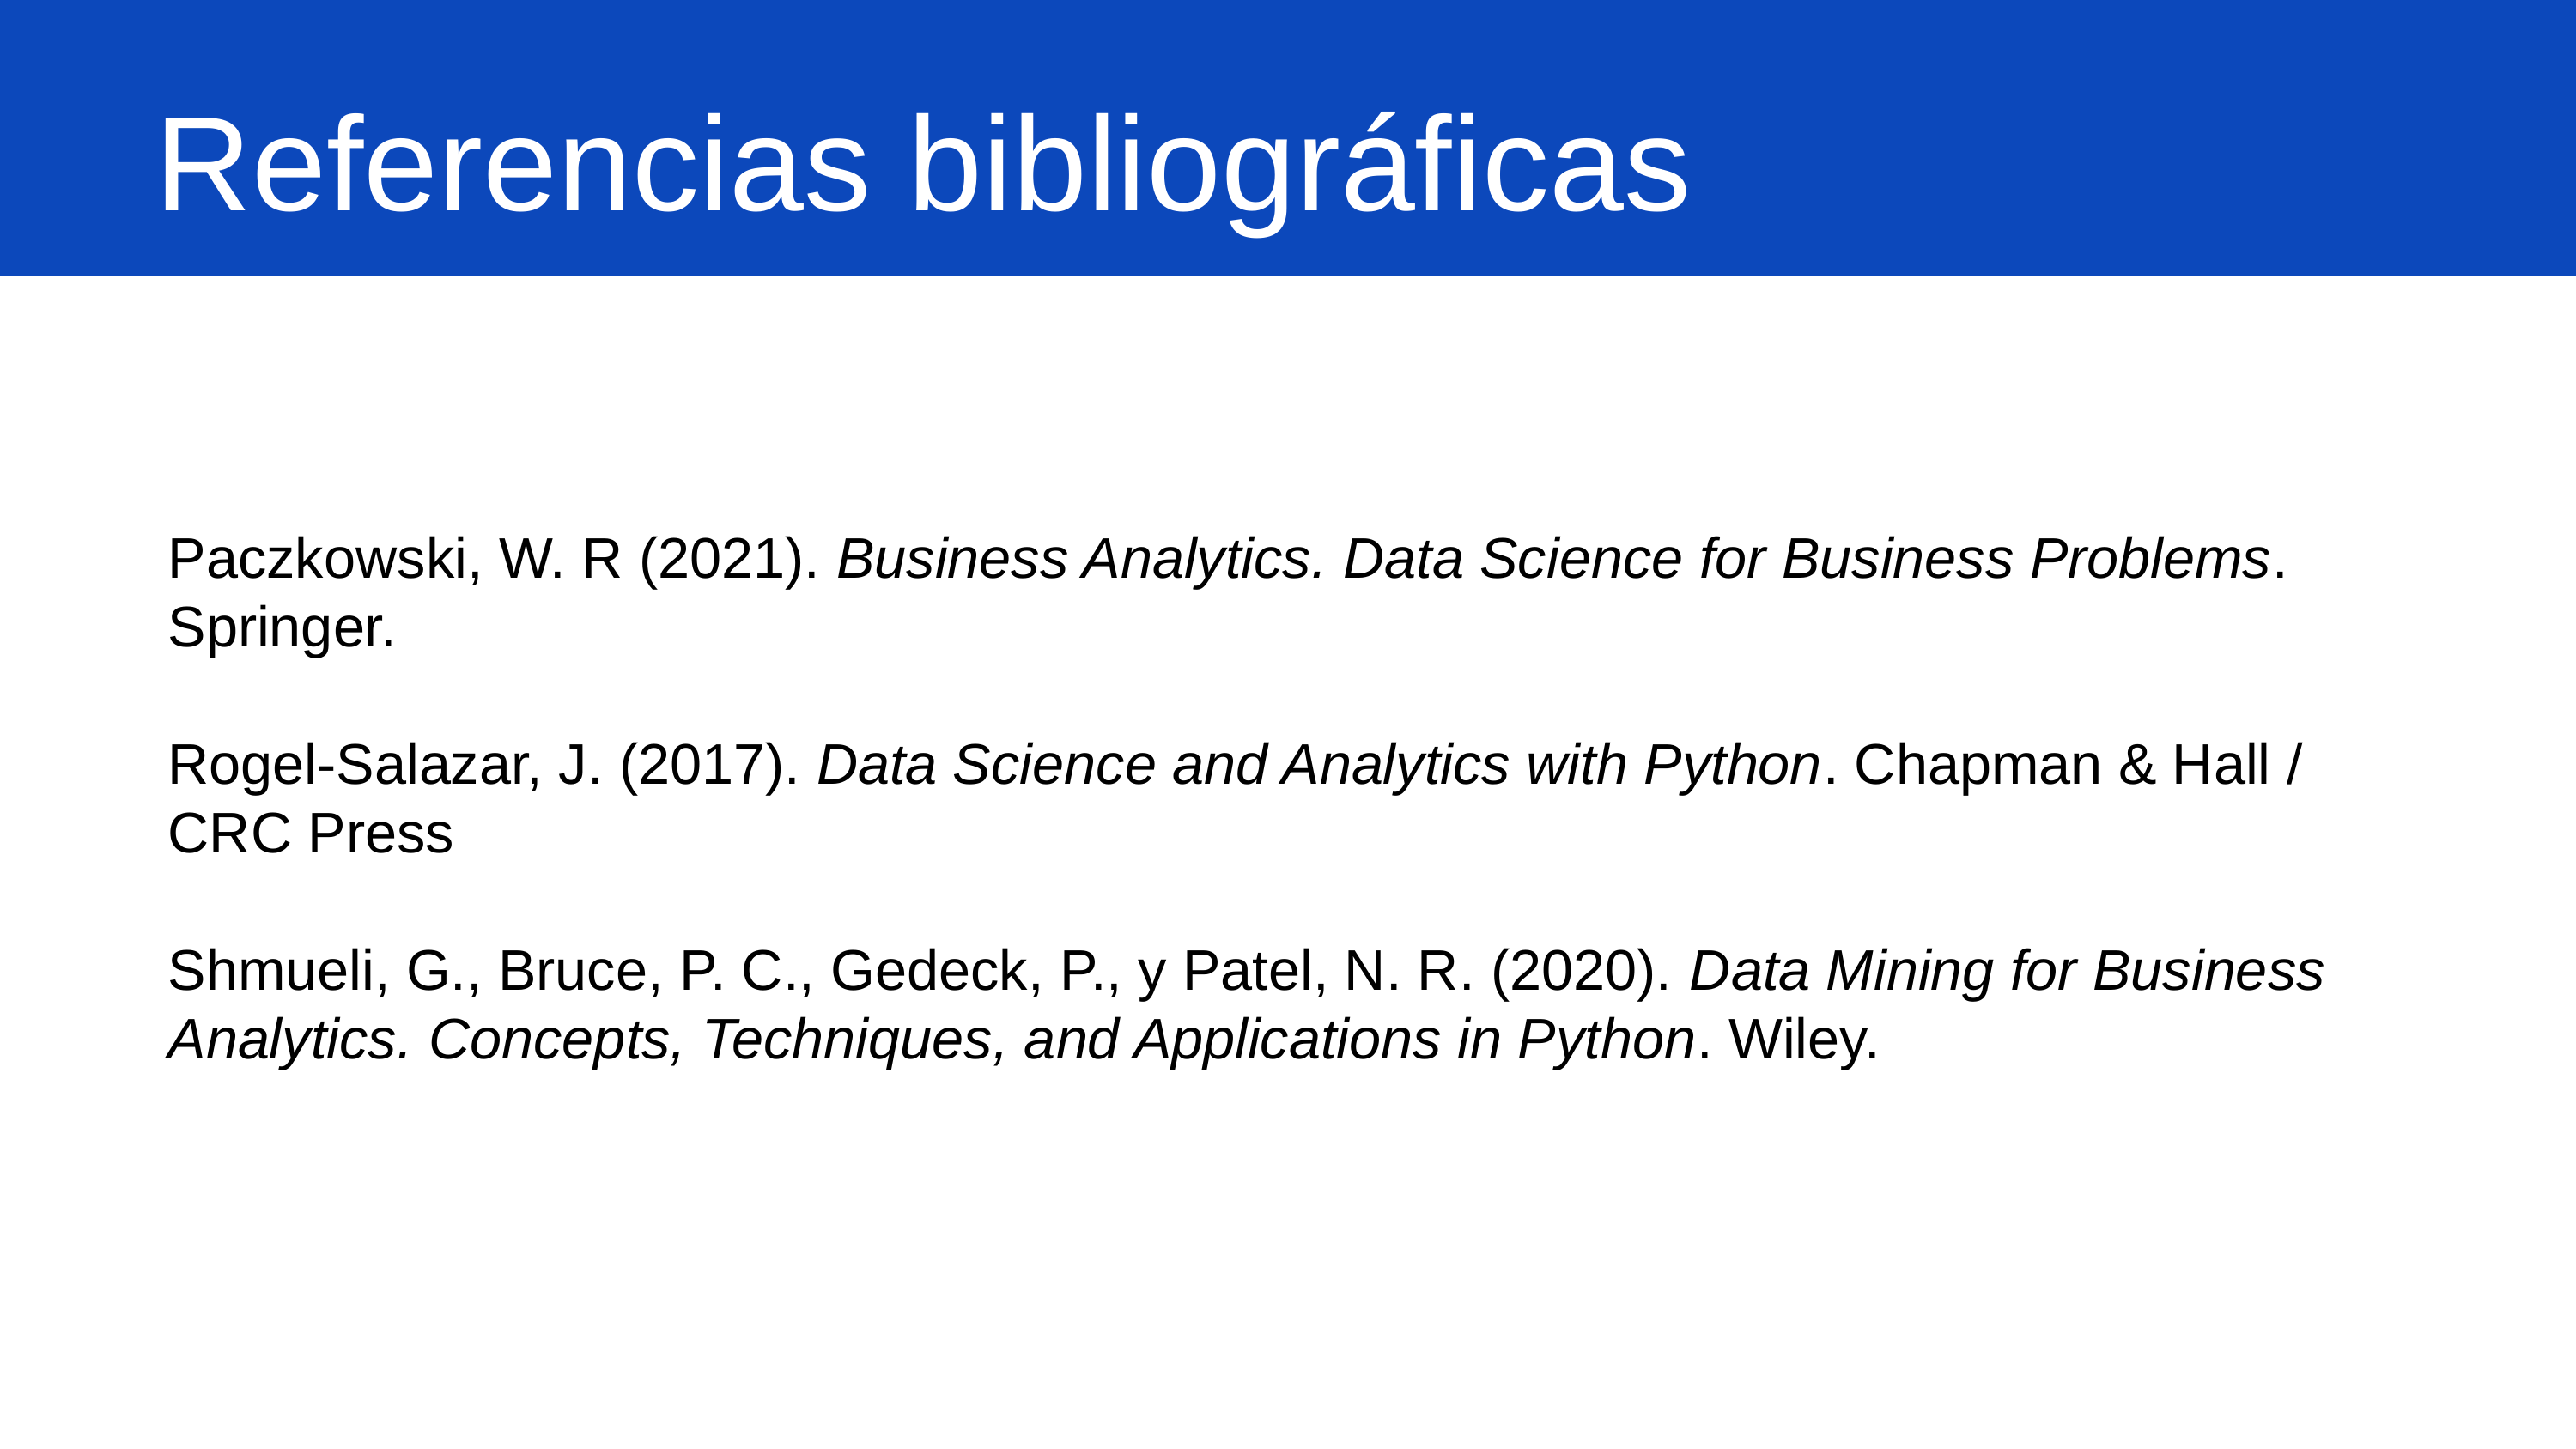

Referencias bibliográficas

Paczkowski, W. R (2021). Business Analytics. Data Science for Business Problems. Springer.

Rogel-Salazar, J. (2017). Data Science and Analytics with Python. Chapman & Hall / CRC Press

Shmueli, G., Bruce, P. C., Gedeck, P., y Patel, N. R. (2020). Data Mining for Business Analytics. Concepts, Techniques, and Applications in Python. Wiley.